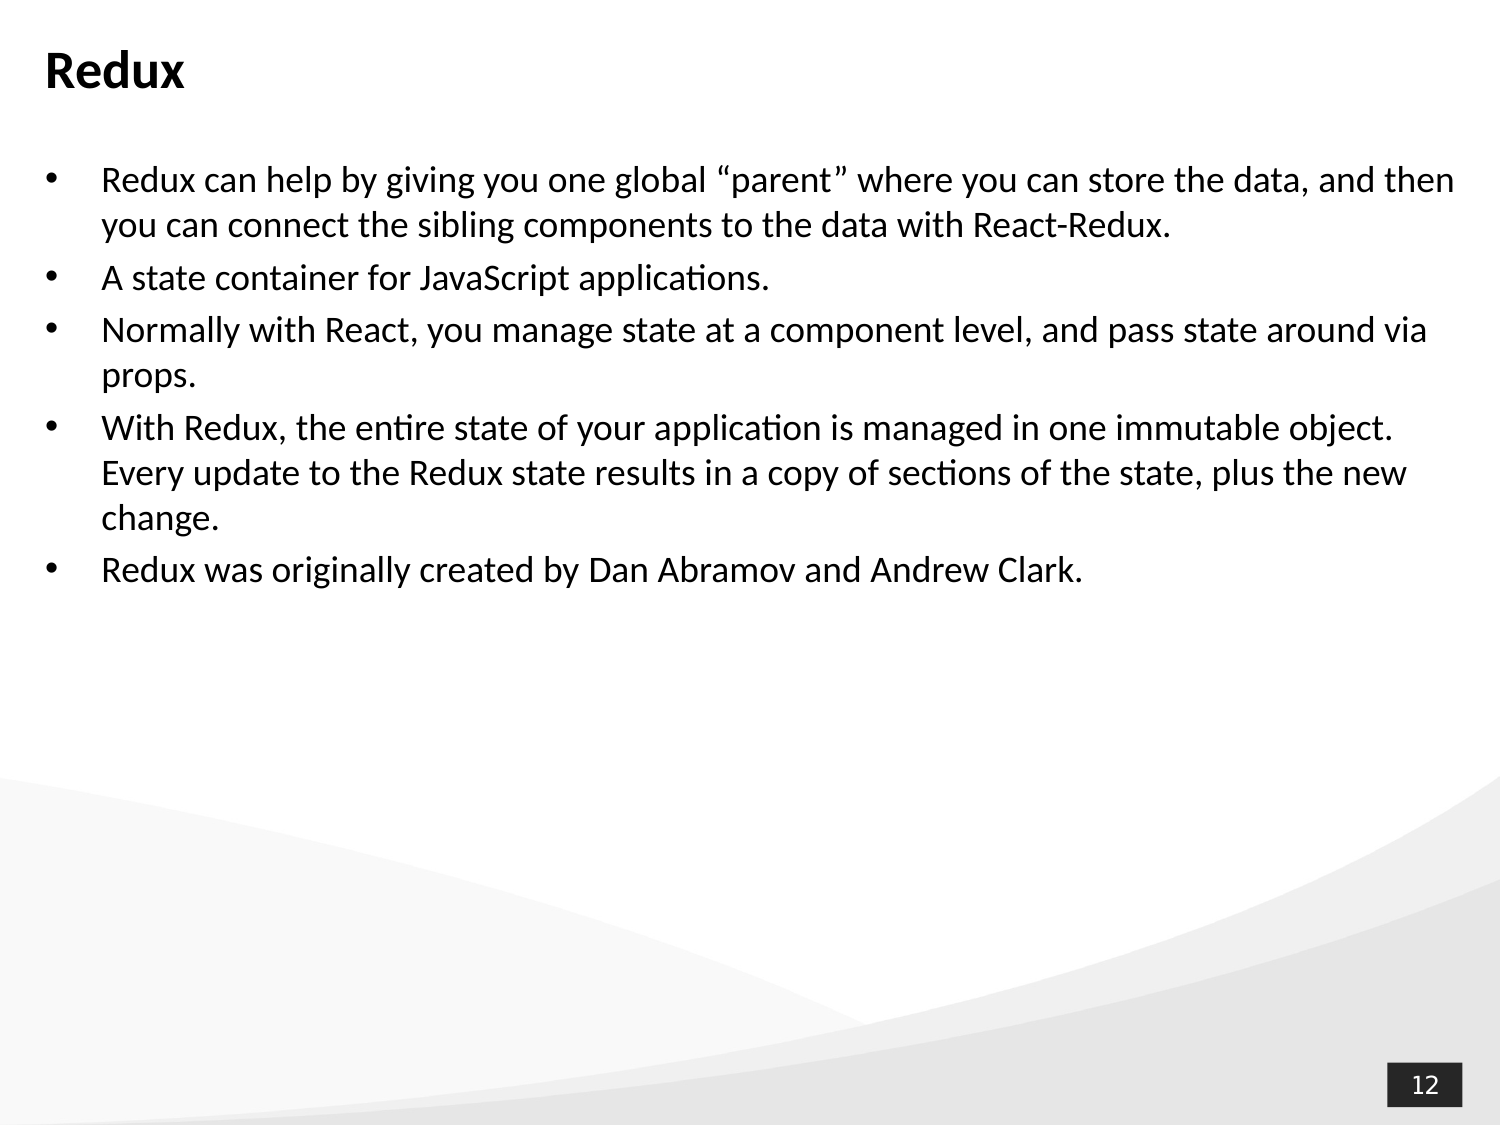

# Redux
Redux can help by giving you one global “parent” where you can store the data, and then you can connect the sibling components to the data with React-Redux.
A state container for JavaScript applications.
Normally with React, you manage state at a component level, and pass state around via props.
With Redux, the entire state of your application is managed in one immutable object. Every update to the Redux state results in a copy of sections of the state, plus the new change.
Redux was originally created by Dan Abramov and Andrew Clark.